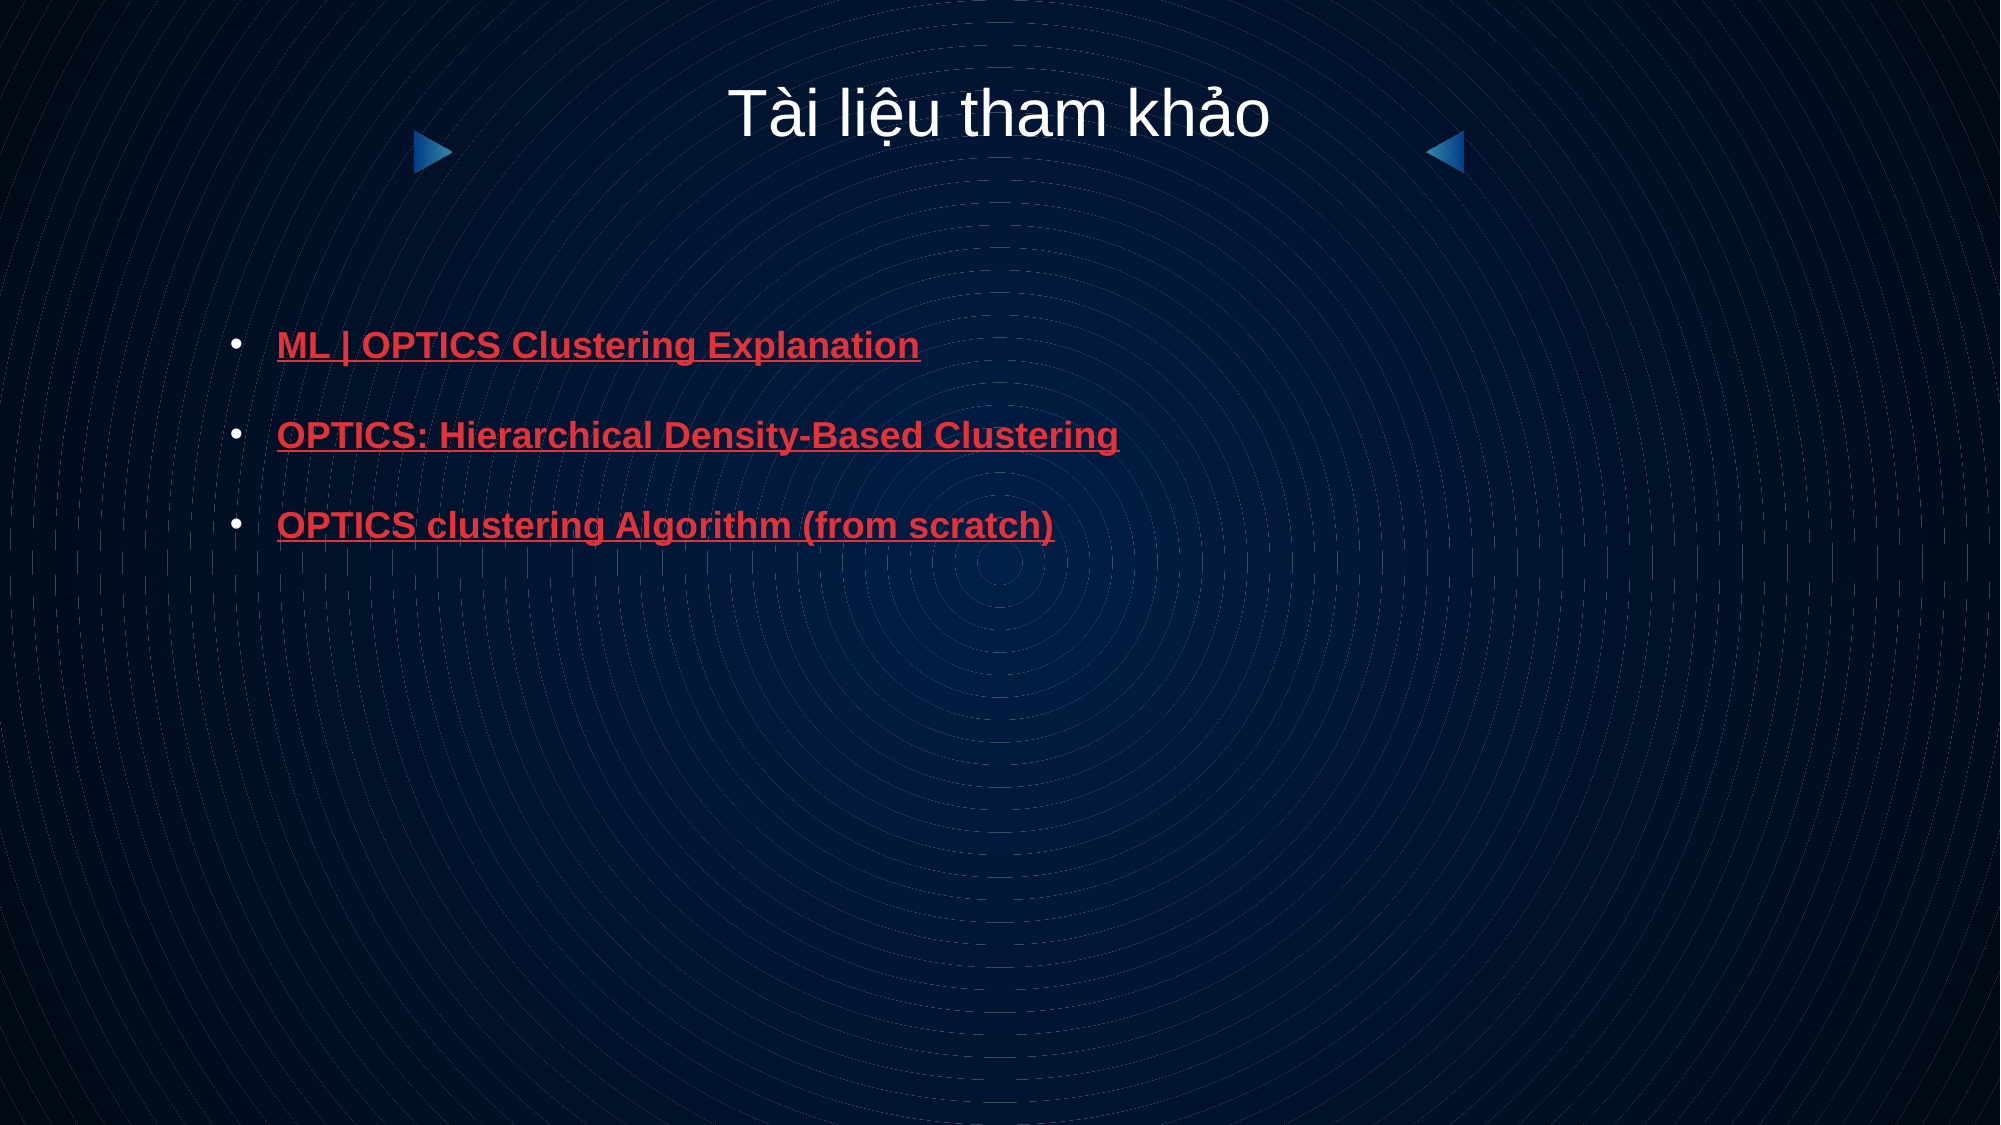

Tài liệu tham khảo

ML | OPTICS Clustering Explanation

OPTICS: Hierarchical Density-Based Clustering

OPTICS clustering Algorithm (from scratch)